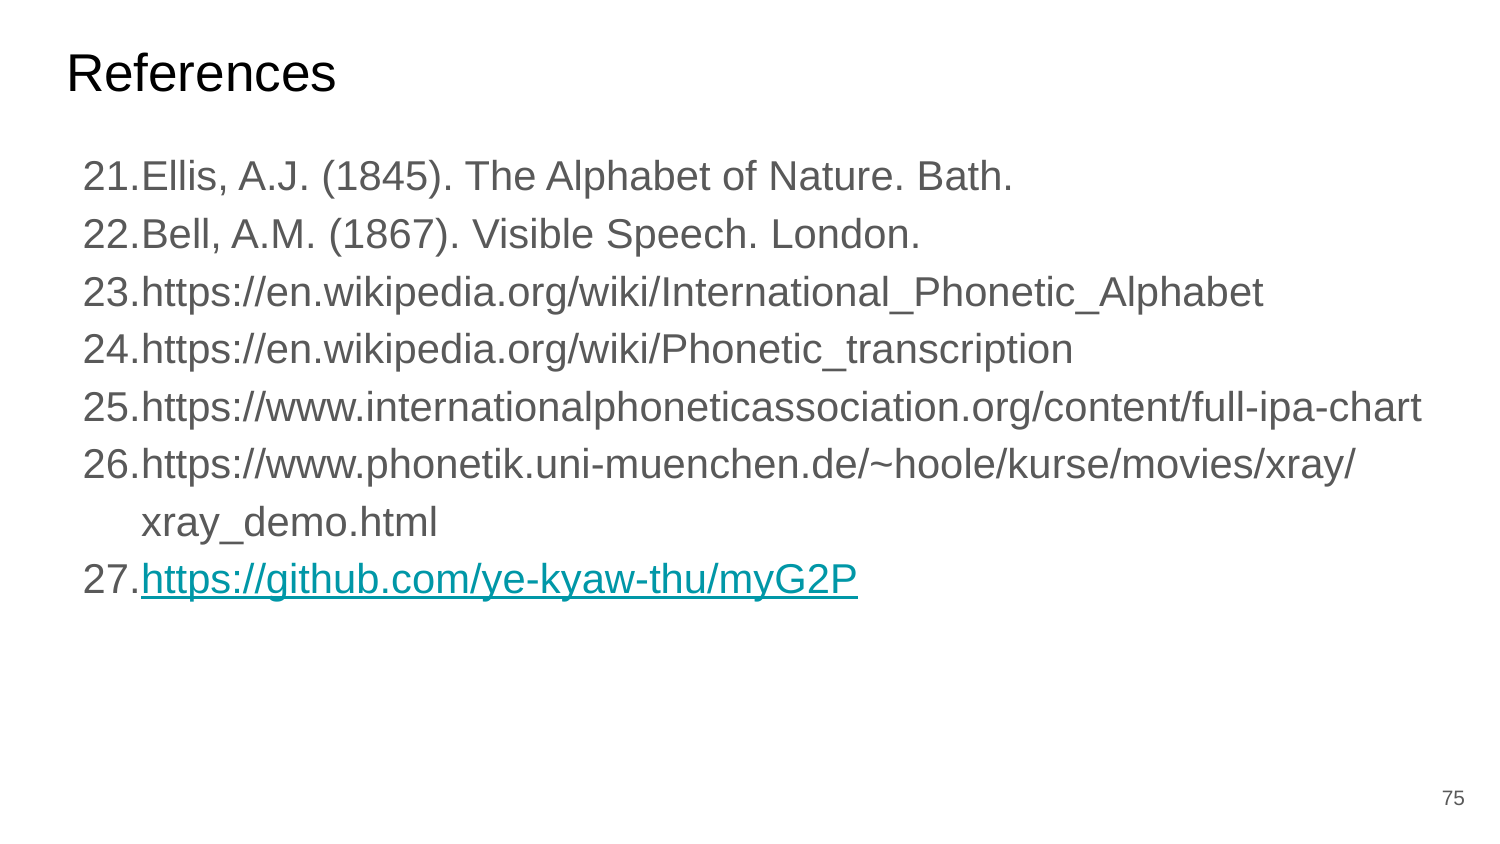

# References
Ellis, A.J. (1845). The Alphabet of Nature. Bath.
Bell, A.M. (1867). Visible Speech. London.
https://en.wikipedia.org/wiki/International_Phonetic_Alphabet
https://en.wikipedia.org/wiki/Phonetic_transcription
https://www.internationalphoneticassociation.org/content/full-ipa-chart
https://www.phonetik.uni-muenchen.de/~hoole/kurse/movies/xray/xray_demo.html
https://github.com/ye-kyaw-thu/myG2P
75